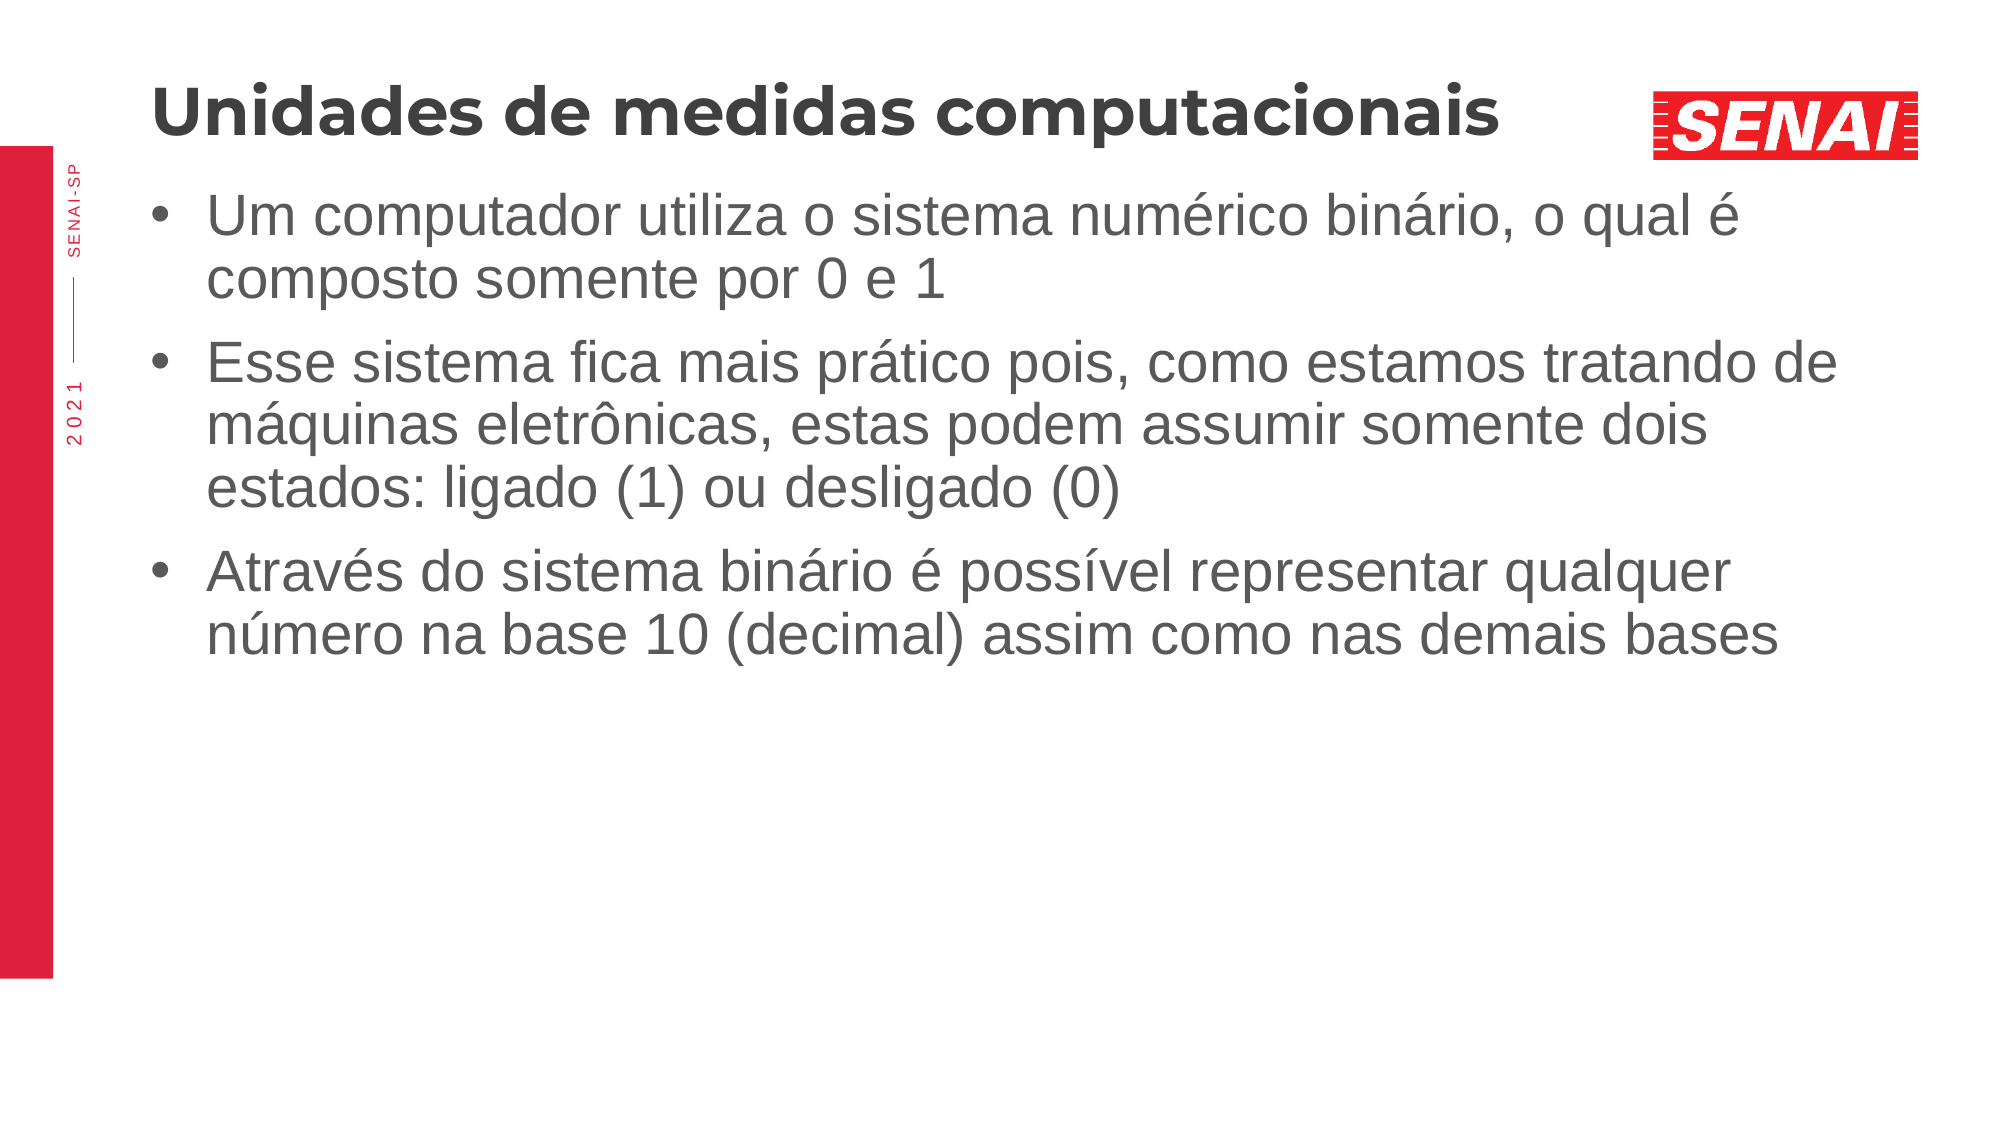

# Unidades de medidas computacionais
Um computador utiliza o sistema numérico binário, o qual é composto somente por 0 e 1
Esse sistema fica mais prático pois, como estamos tratando de máquinas eletrônicas, estas podem assumir somente dois estados: ligado (1) ou desligado (0)
Através do sistema binário é possível representar qualquer número na base 10 (decimal) assim como nas demais bases